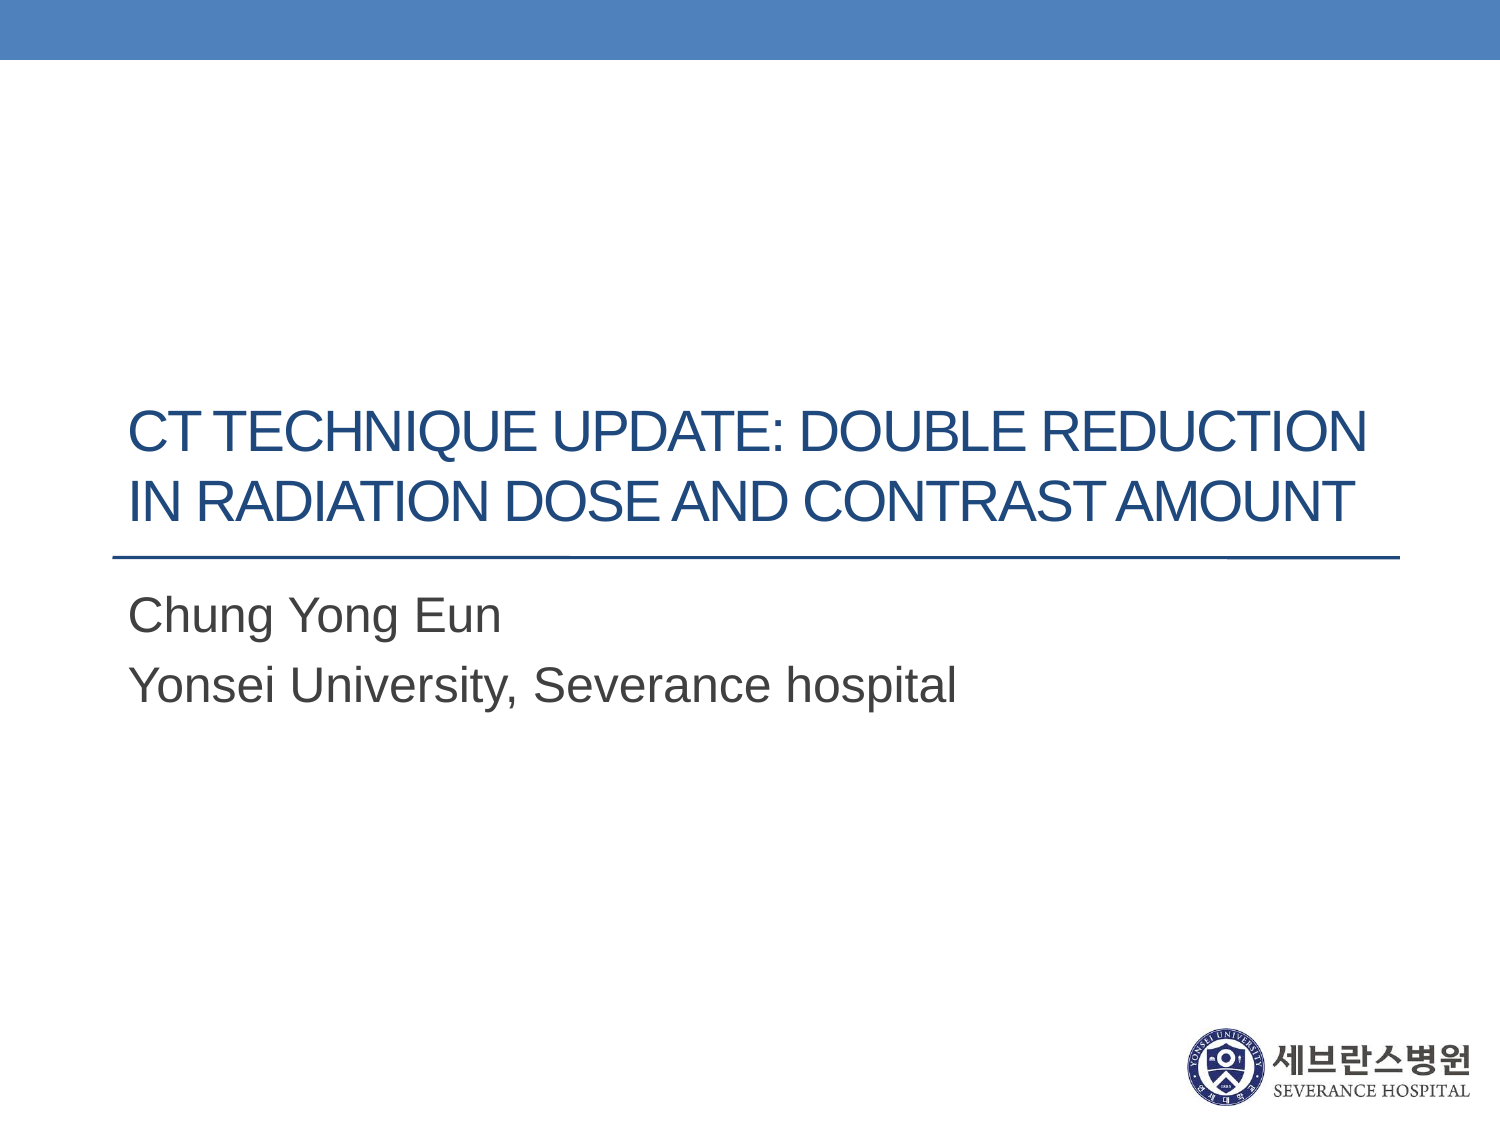

# CT technique update: double reduction in radiation dose and contrast amount
Chung Yong Eun
Yonsei University, Severance hospital